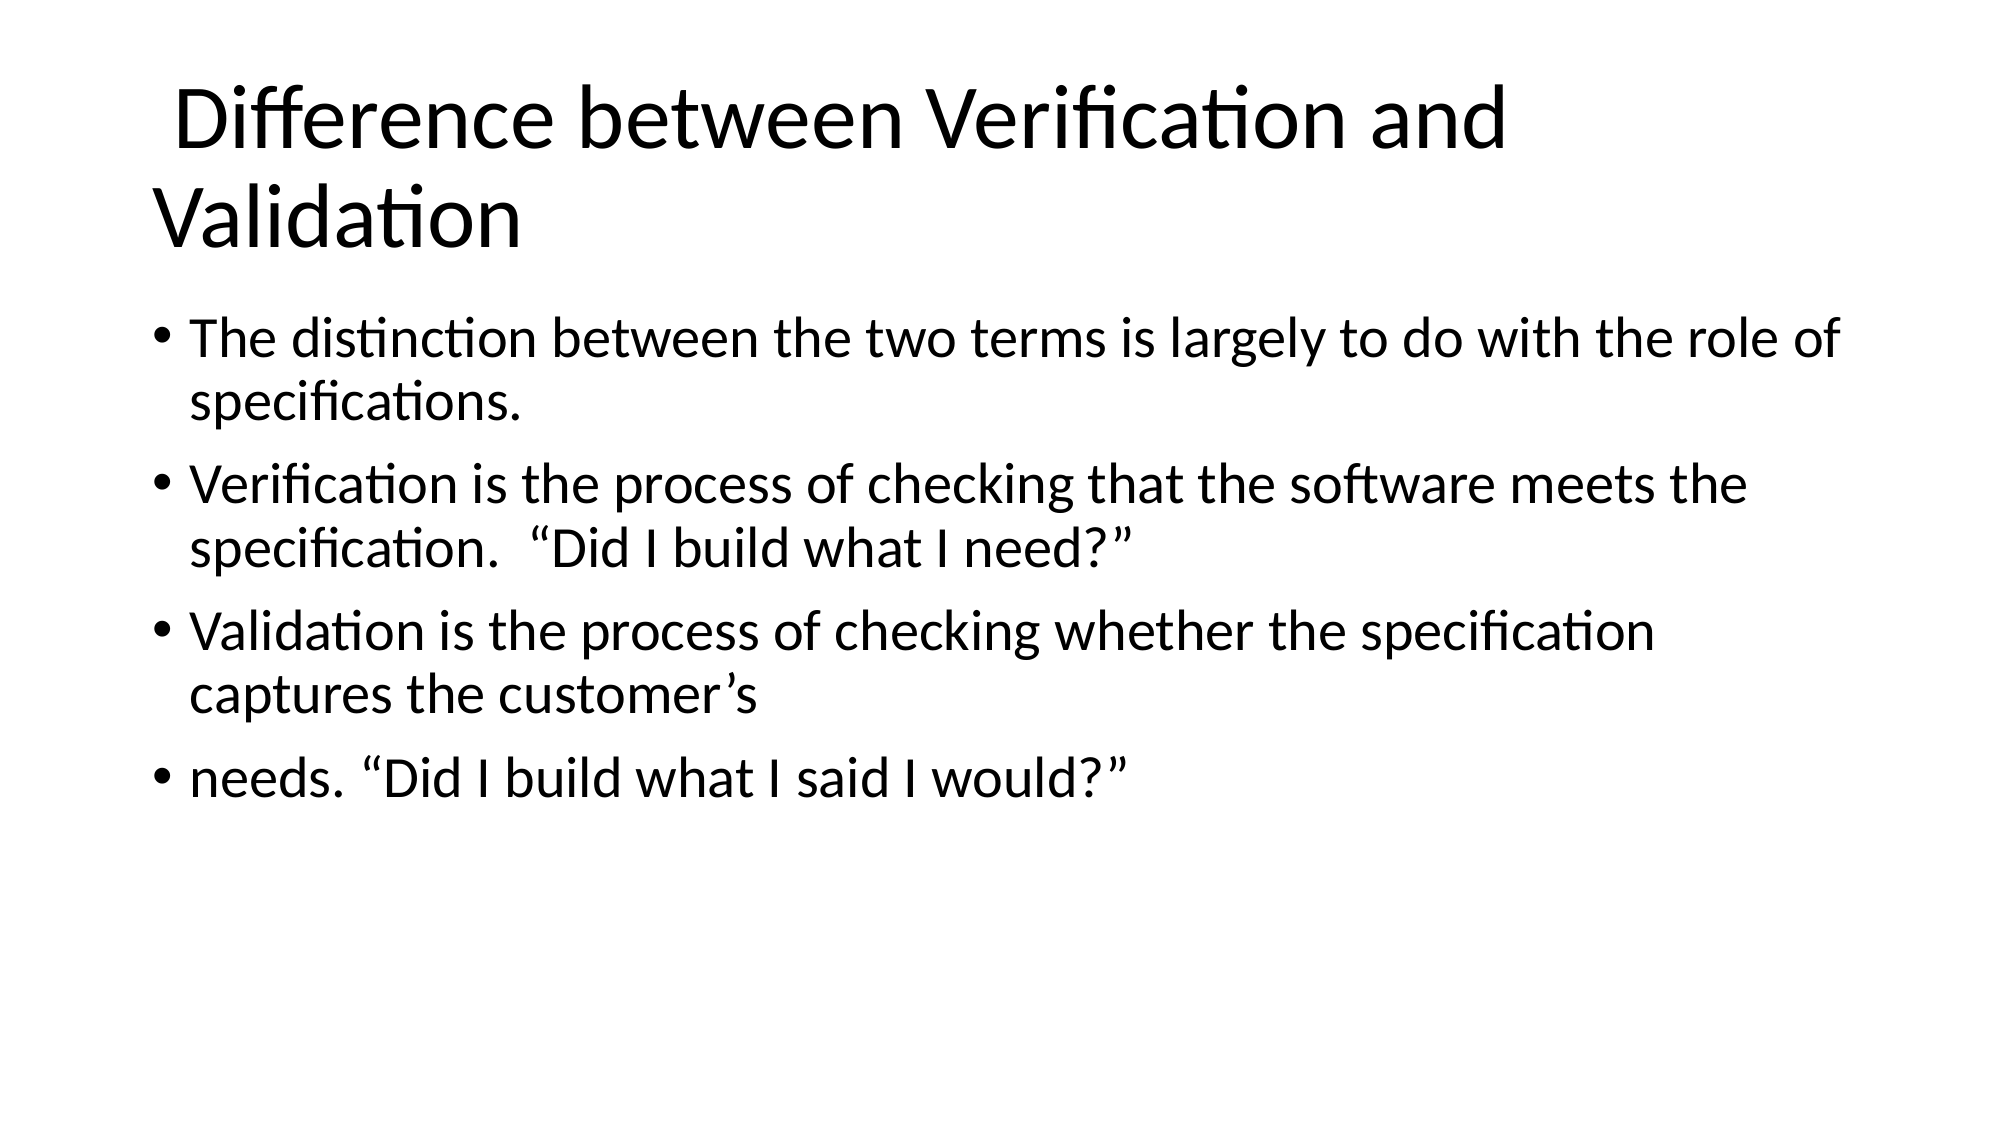

# Difference between Verification and Validation
The distinction between the two terms is largely to do with the role of specifications.
Verification is the process of checking that the software meets the specification.  “Did I build what I need?”
Validation is the process of checking whether the specification captures the customer’s
needs. “Did I build what I said I would?”